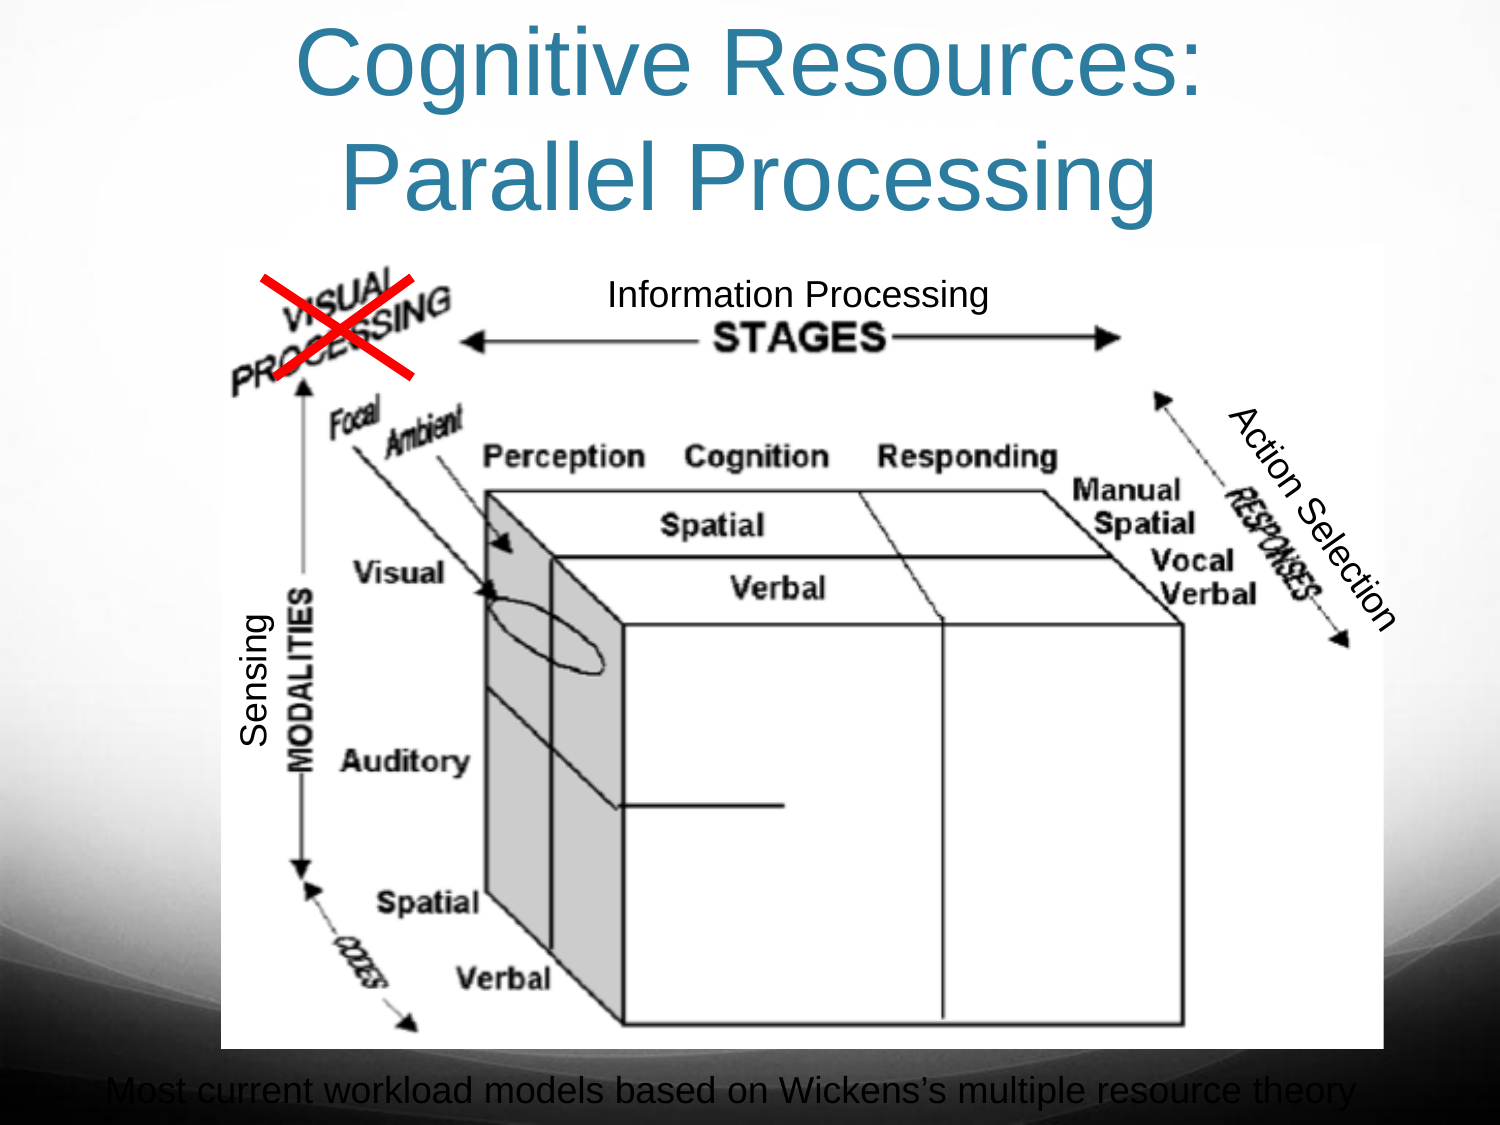

# Cognitive Resources: Parallel Processing

Information Processing
Action Selection
Sensing
Most current workload models based on Wickens’s multiple resource theory